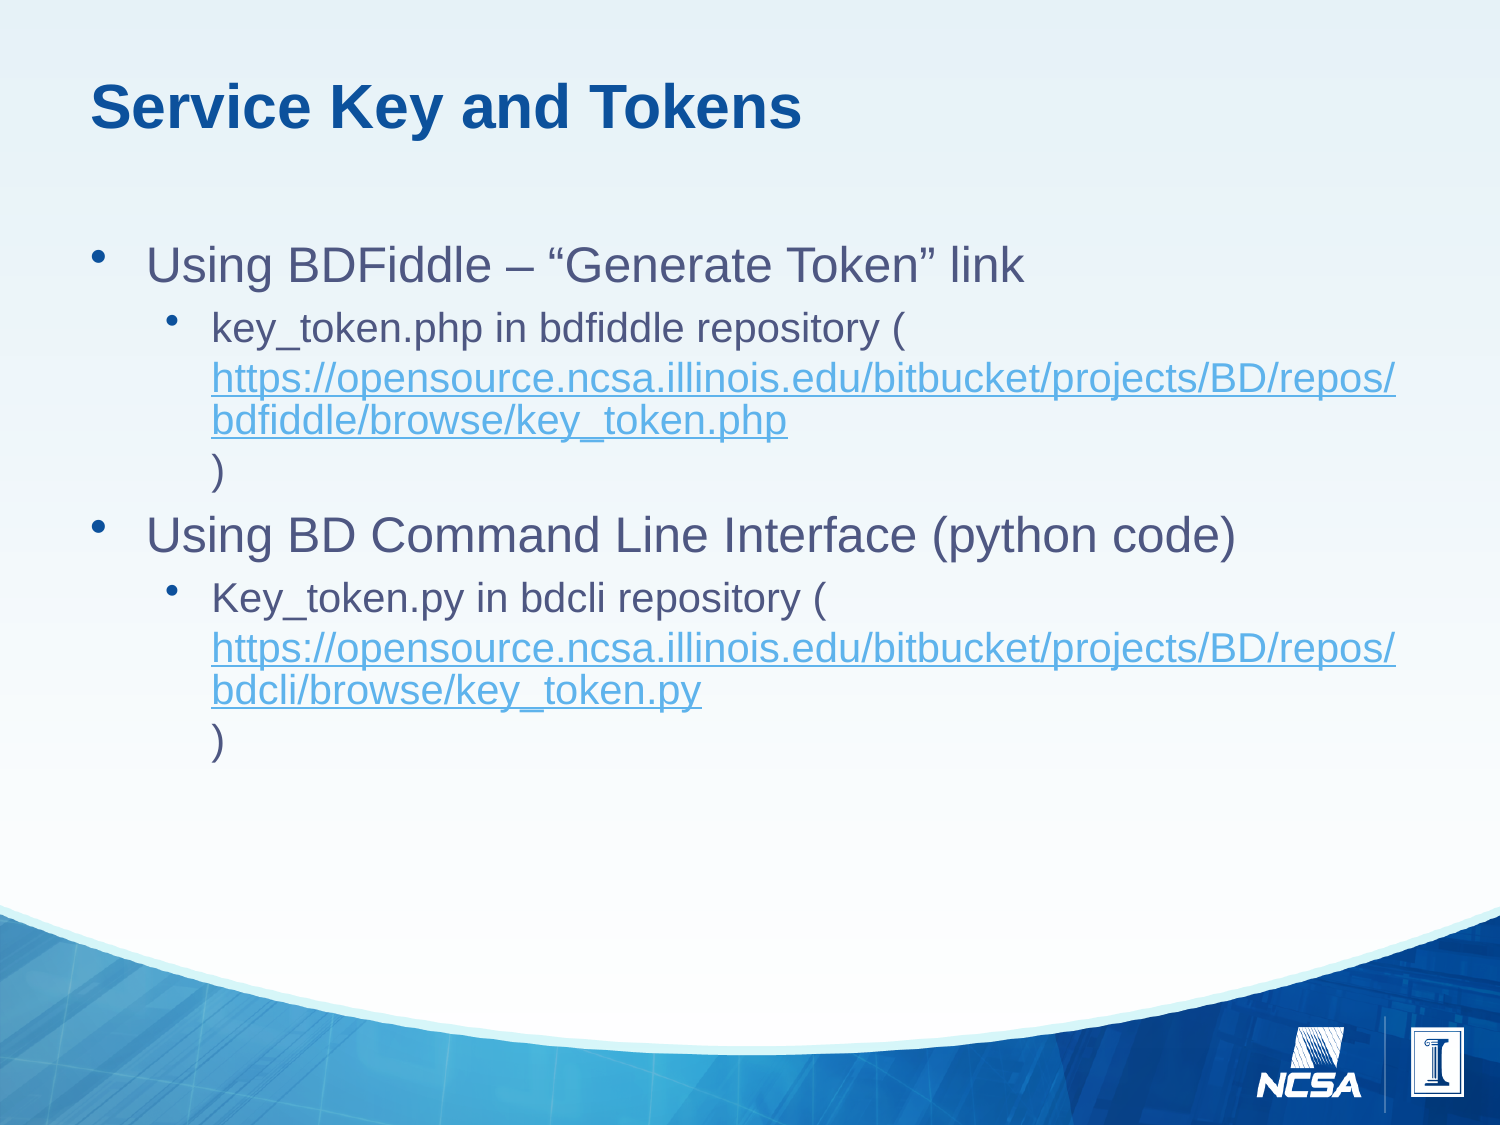

# Service Key and Tokens
Using BDFiddle – “Generate Token” link
key_token.php in bdfiddle repository (https://opensource.ncsa.illinois.edu/bitbucket/projects/BD/repos/bdfiddle/browse/key_token.php)
Using BD Command Line Interface (python code)
Key_token.py in bdcli repository (https://opensource.ncsa.illinois.edu/bitbucket/projects/BD/repos/bdcli/browse/key_token.py)